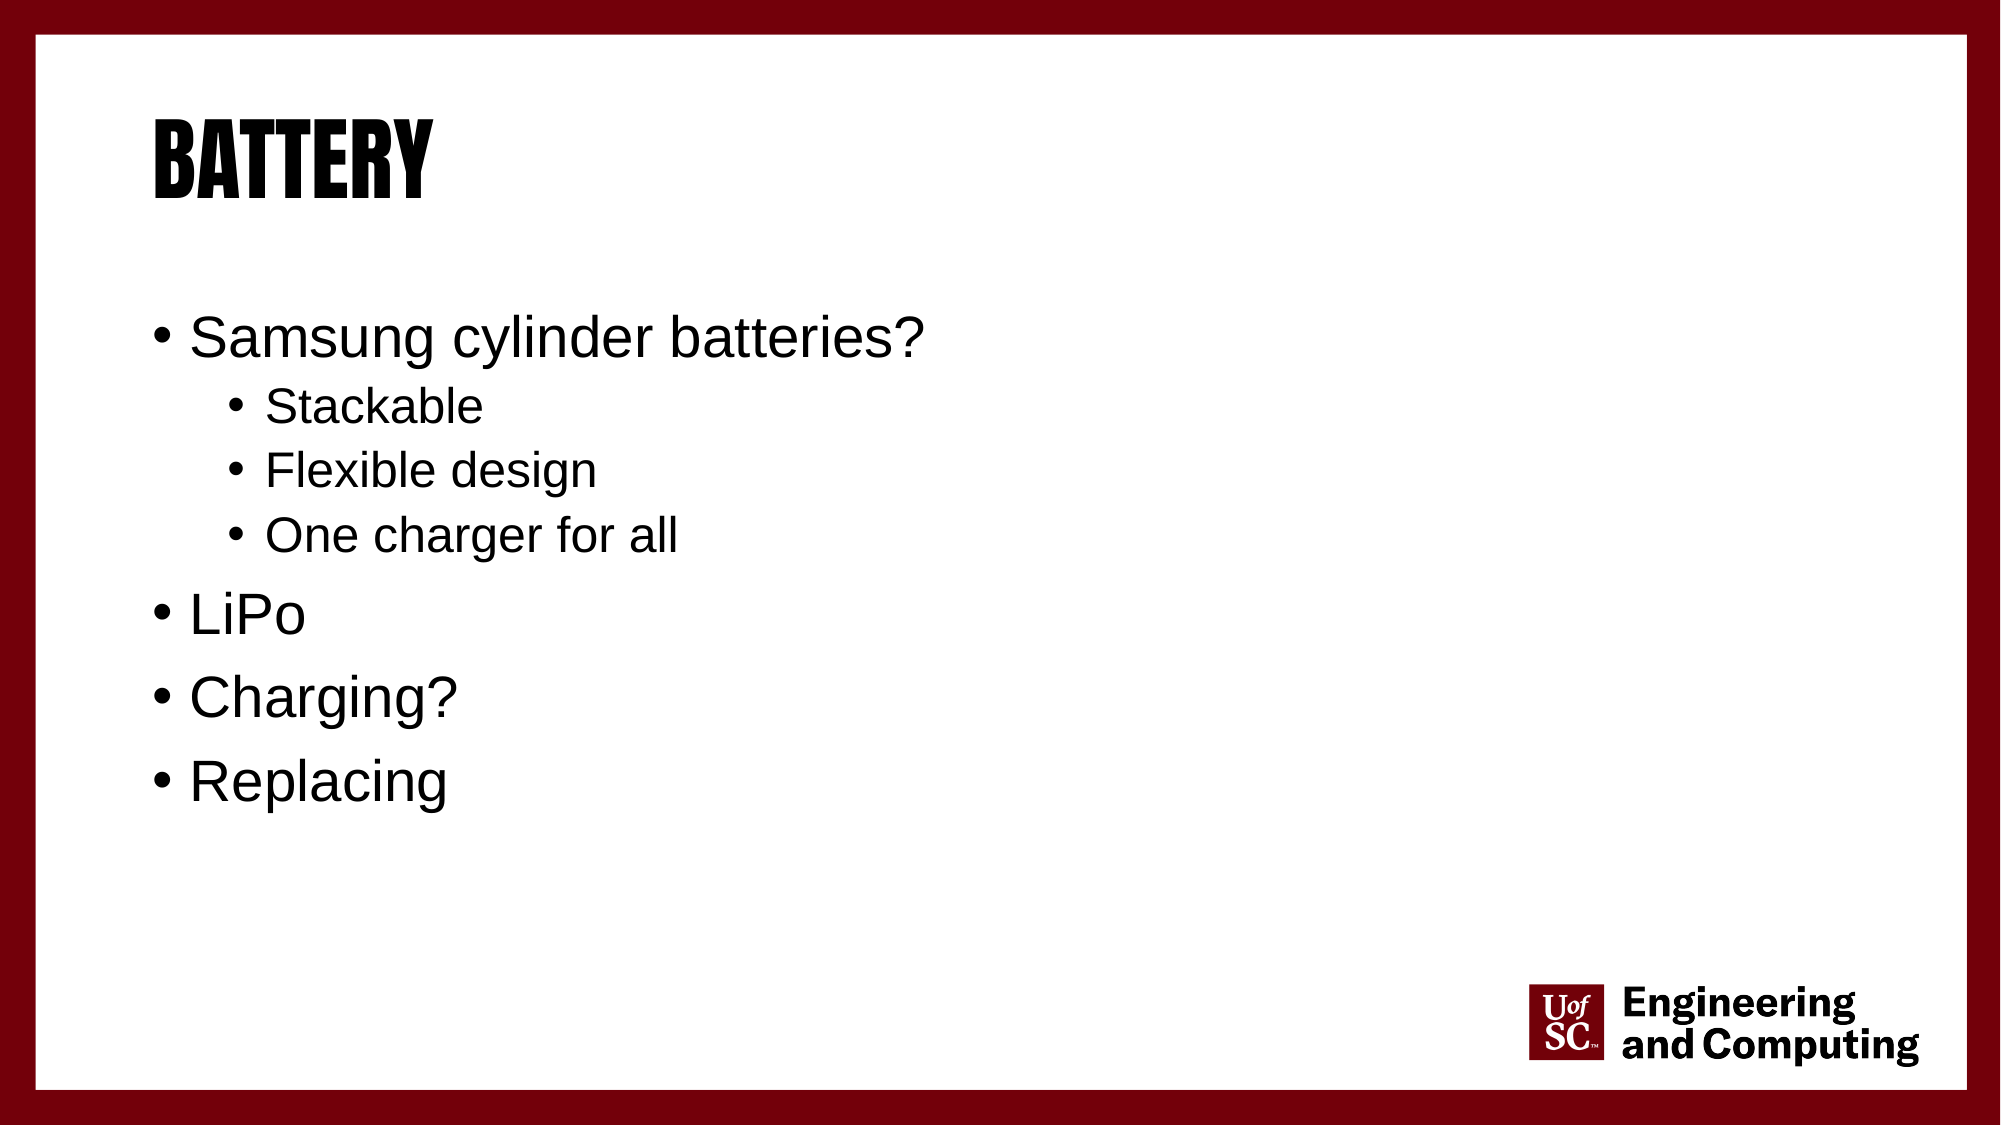

# Battery
Samsung cylinder batteries?
Stackable
Flexible design
One charger for all
LiPo
Charging?
Replacing